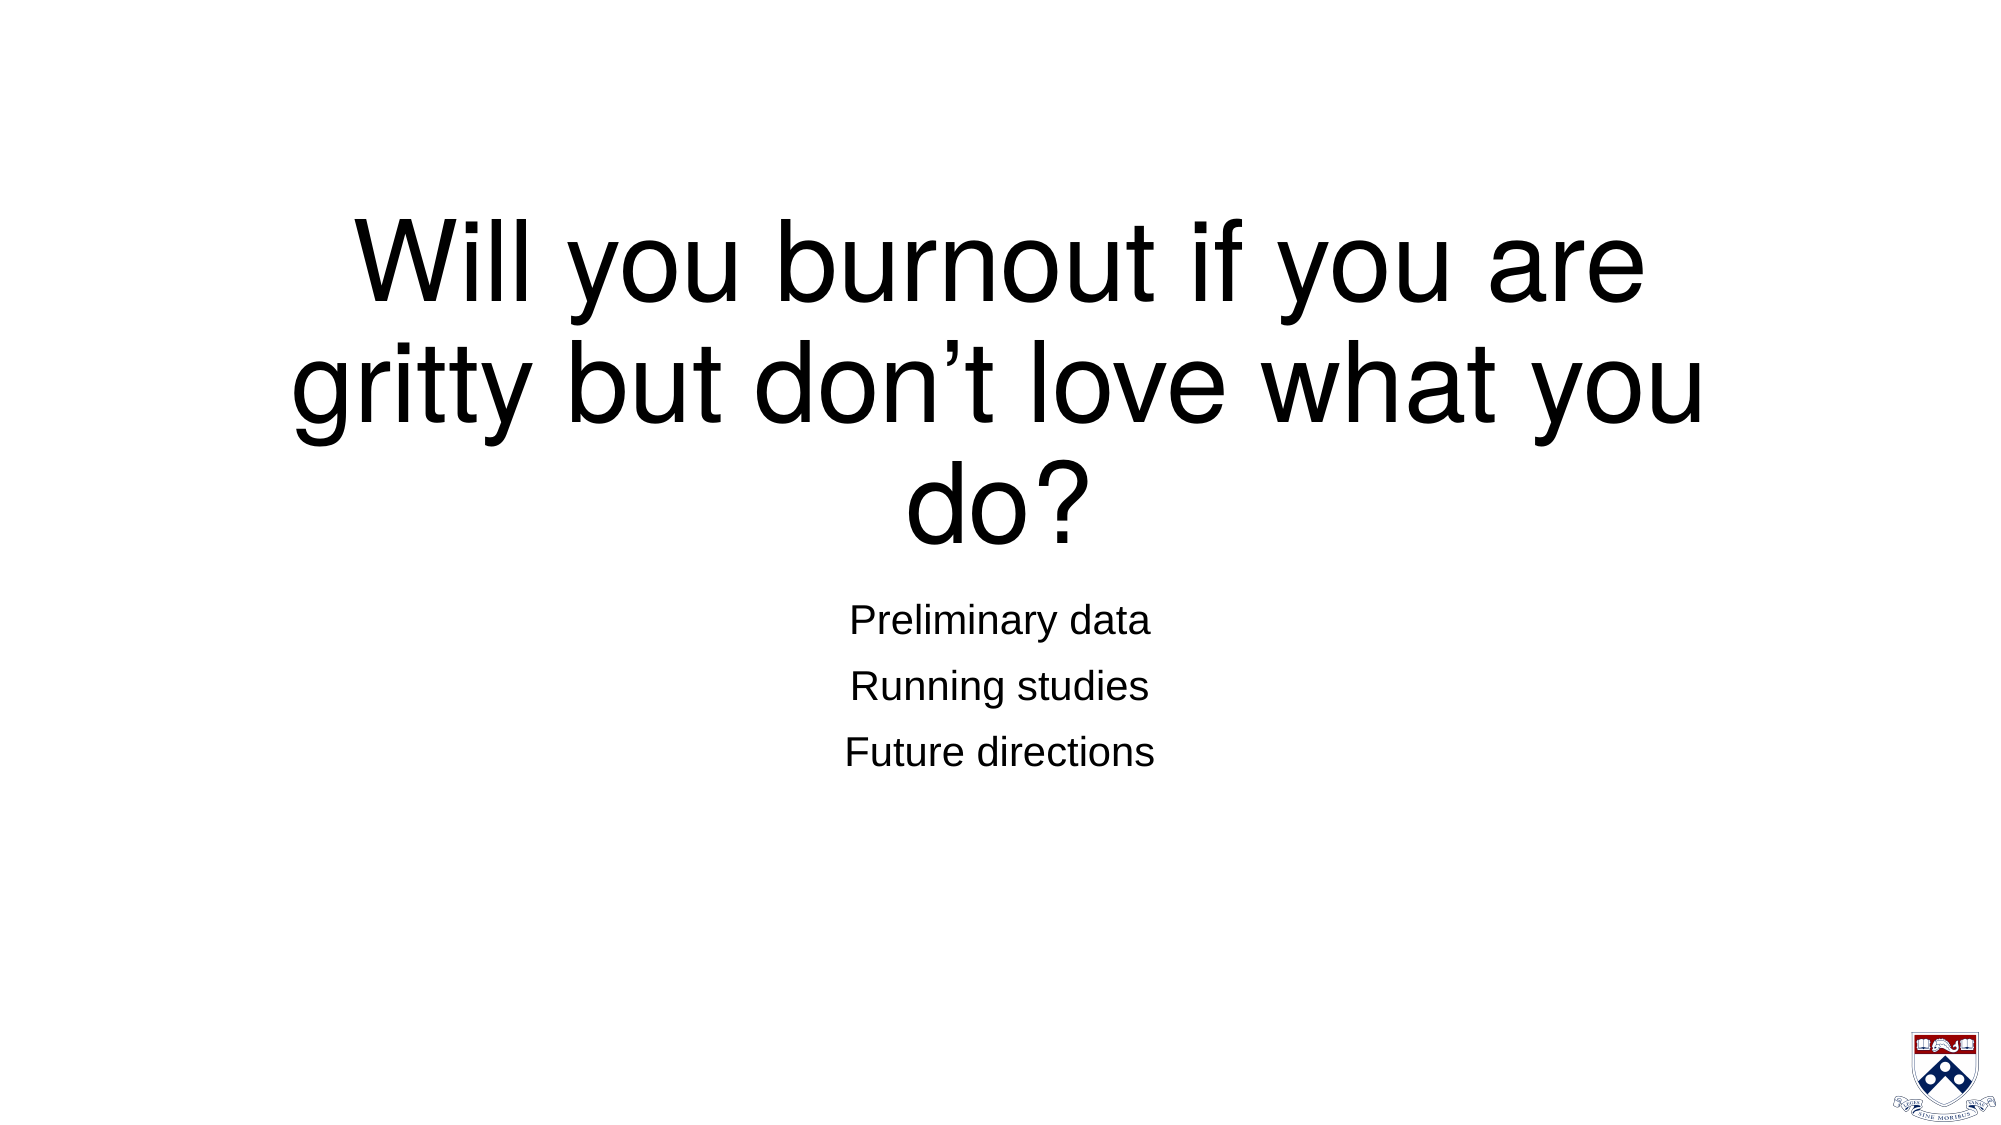

# Will you burnout if you are gritty but don’t love what you do?
Preliminary data
Running studies
Future directions